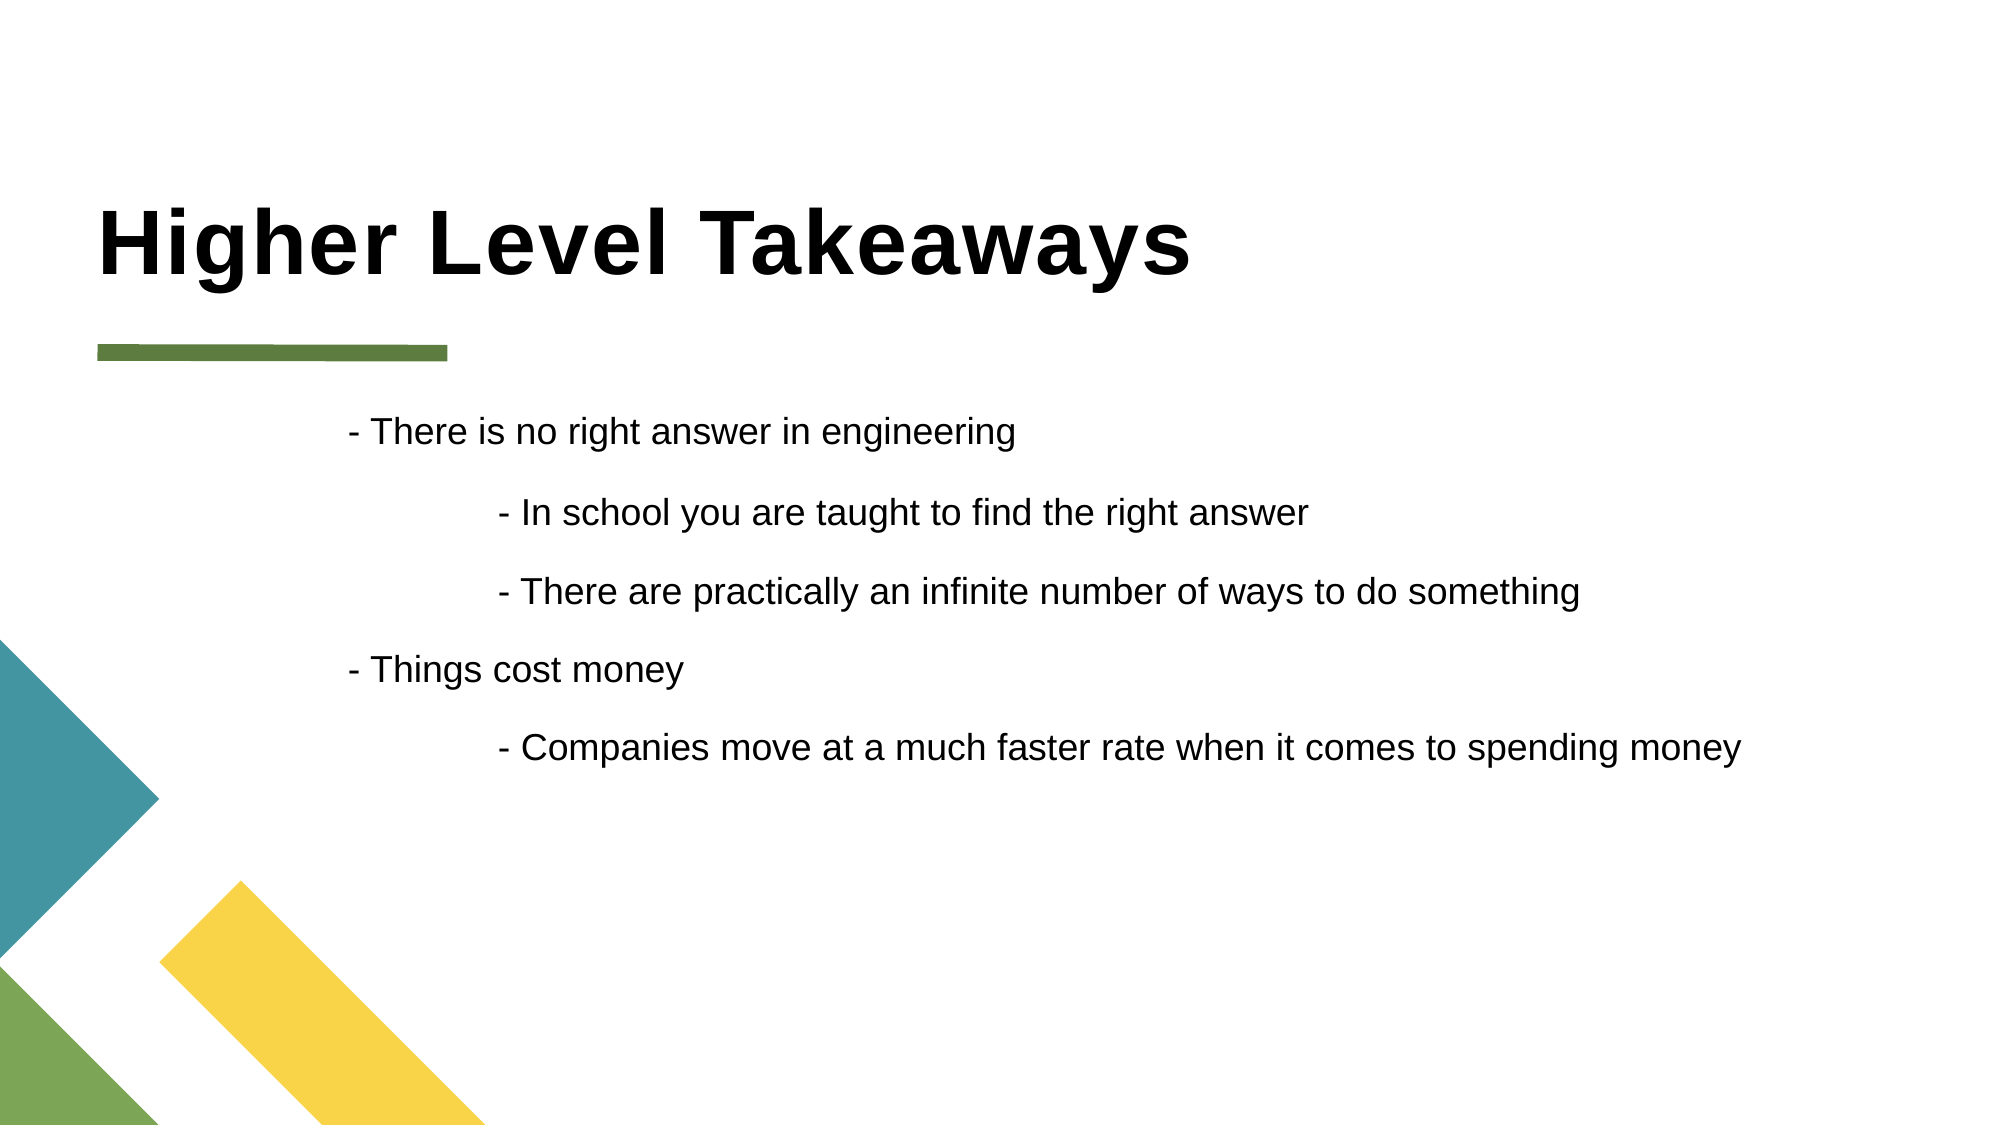

# Higher Level Takeaways
- There is no right answer in engineering
	- In school you are taught to find the right answer
	- There are practically an infinite number of ways to do something
- Things cost money
	- Companies move at a much faster rate when it comes to spending money